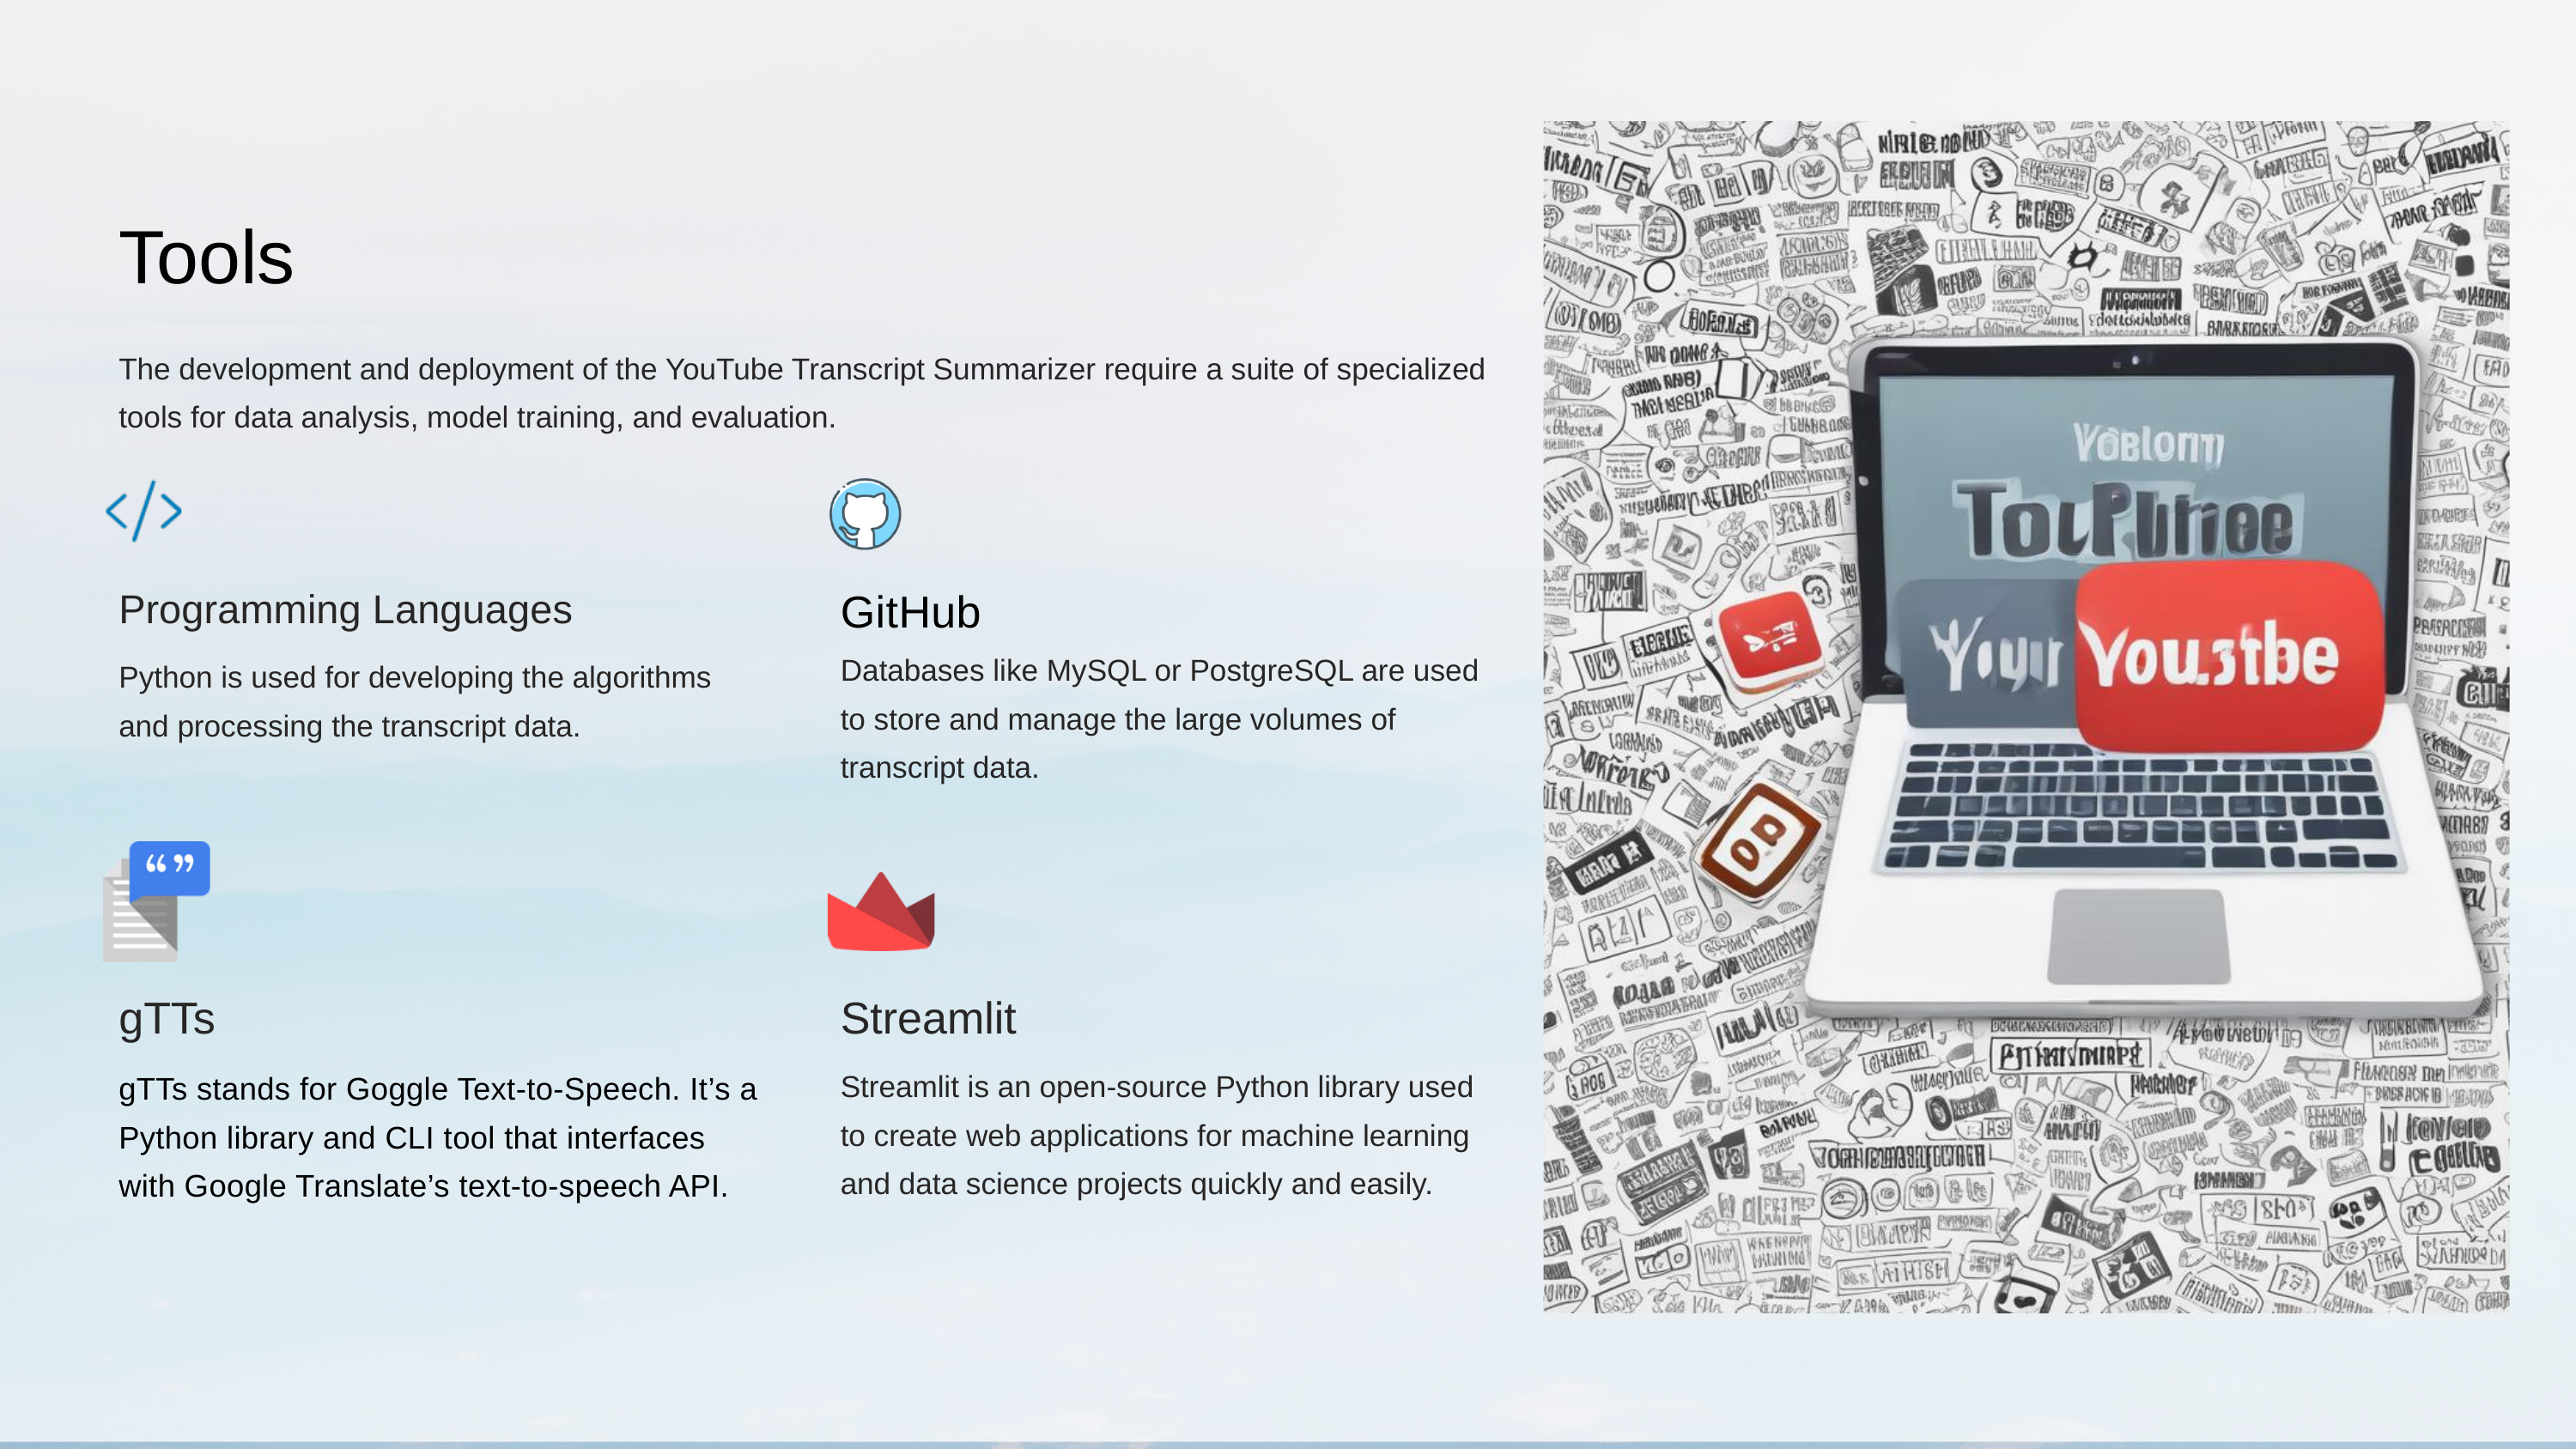

Tools
The development and deployment of the YouTube Transcript Summarizer require a suite of specialized tools for data analysis, model training, and evaluation.

Programming Languages
GitHub
Databases like MySQL or PostgreSQL are used to store and manage the large volumes of transcript data.
Python is used for developing the algorithms and processing the transcript data.

gTTs
Streamlit
Streamlit is an open-source Python library used to create web applications for machine learning and data science projects quickly and easily.
gTTs stands for Goggle Text-to-Speech. It’s a Python library and CLI tool that interfaces with Google Translate’s text-to-speech API.